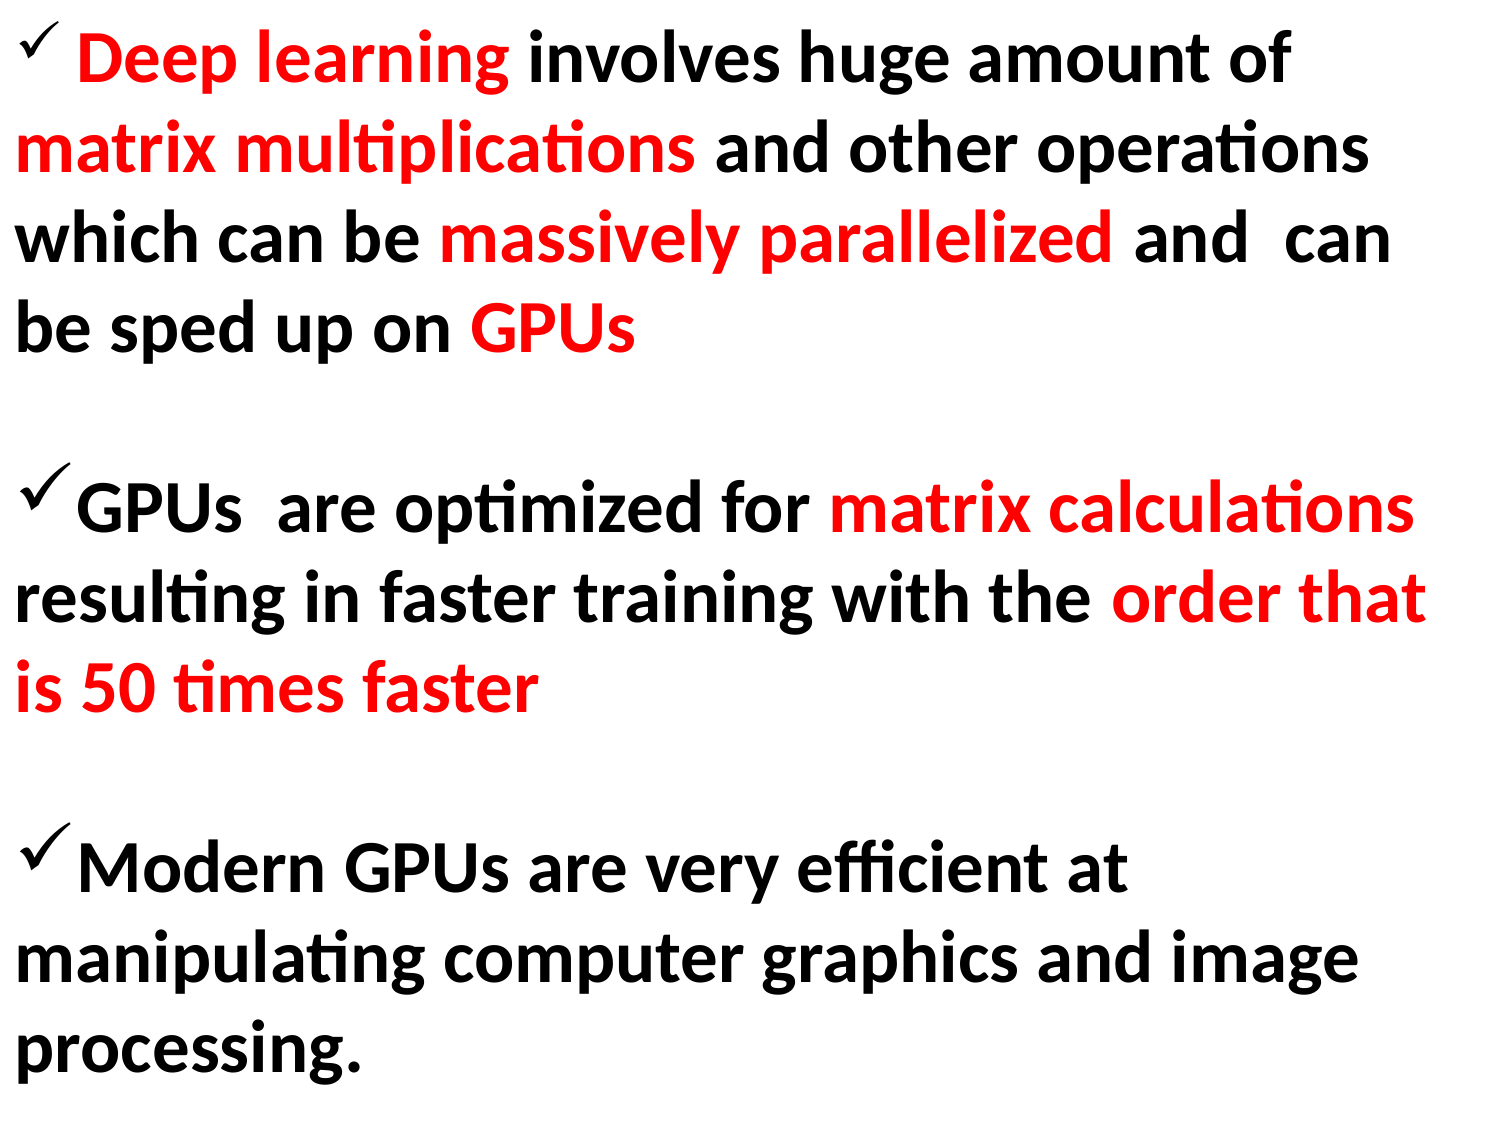

Deep learning involves huge amount of matrix multiplications and other operations which can be massively parallelized and  can be sped up on GPUs

GPUs  are optimized for matrix calculations resulting in faster training with the order that is 50 times faster

Modern GPUs are very efficient at manipulating computer graphics and image processing.